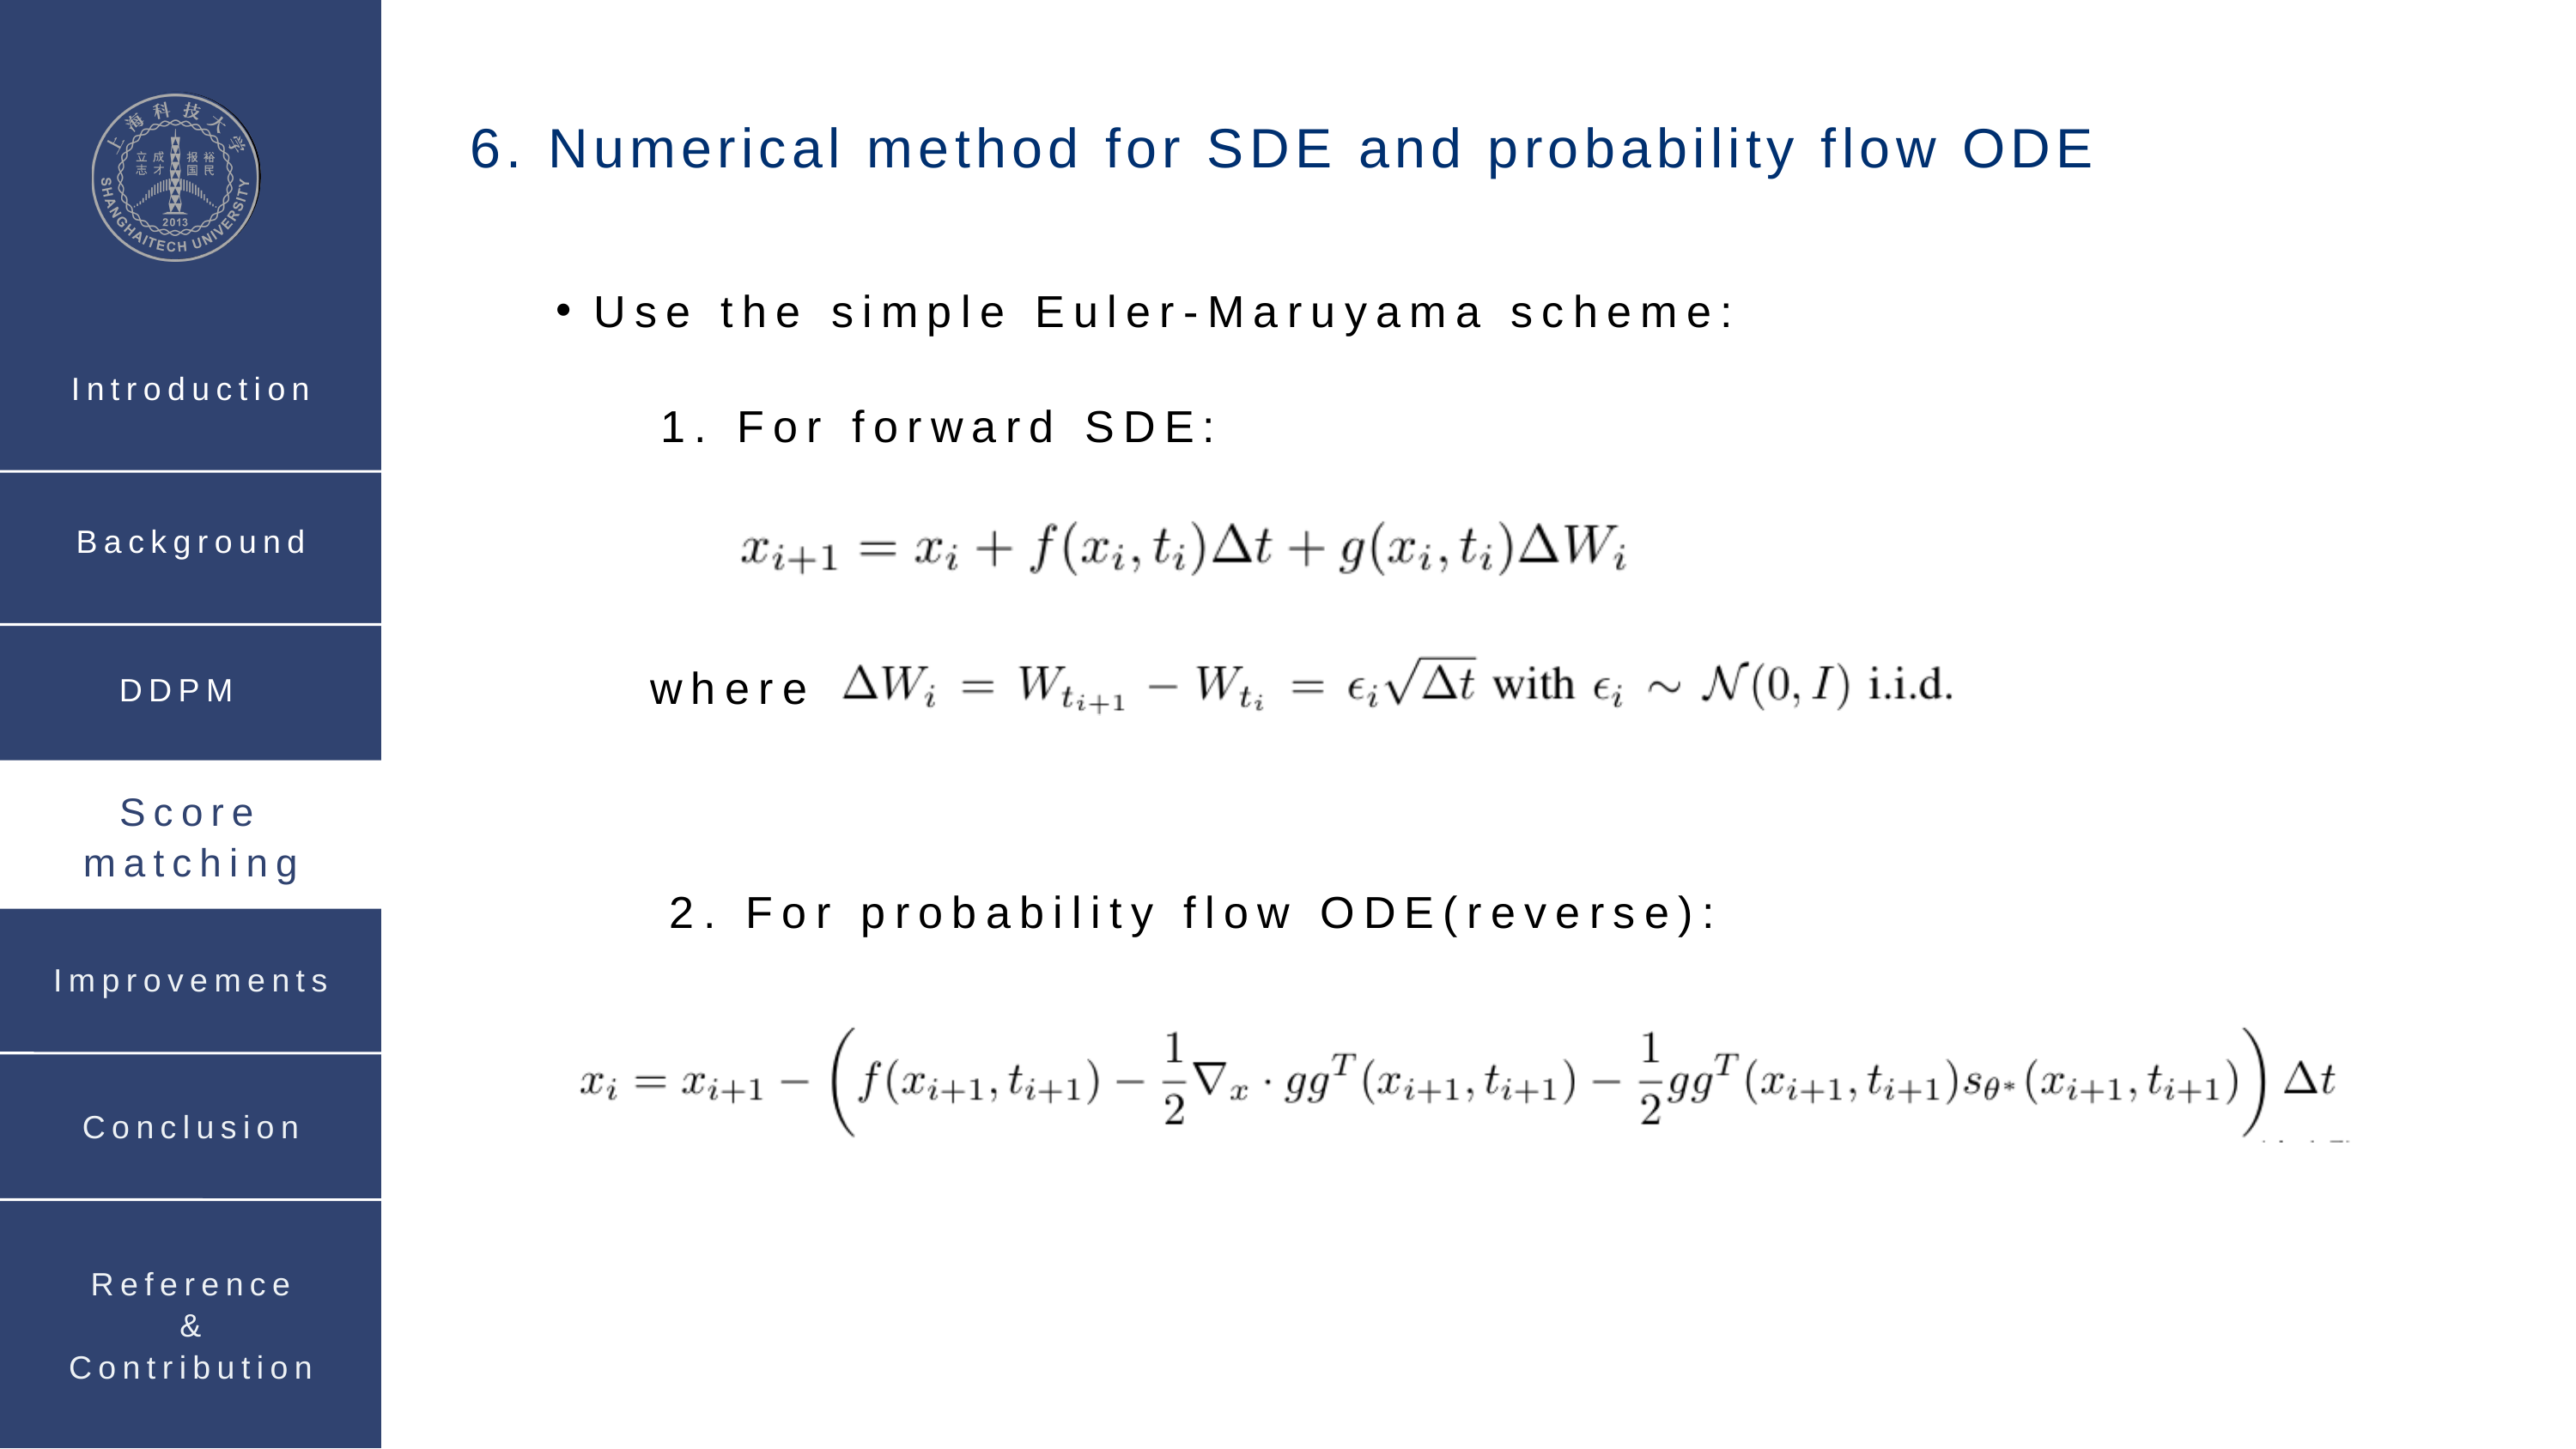

6. Numerical method for SDE and probability flow ODE
Use the simple Euler-Maruyama scheme:

        1. For forward SDE:
Introduction

Background

where
DDPM

Score matching
2. For probability flow ODE(reverse):
Improvements

Conclusion

Reference
&
Contribution